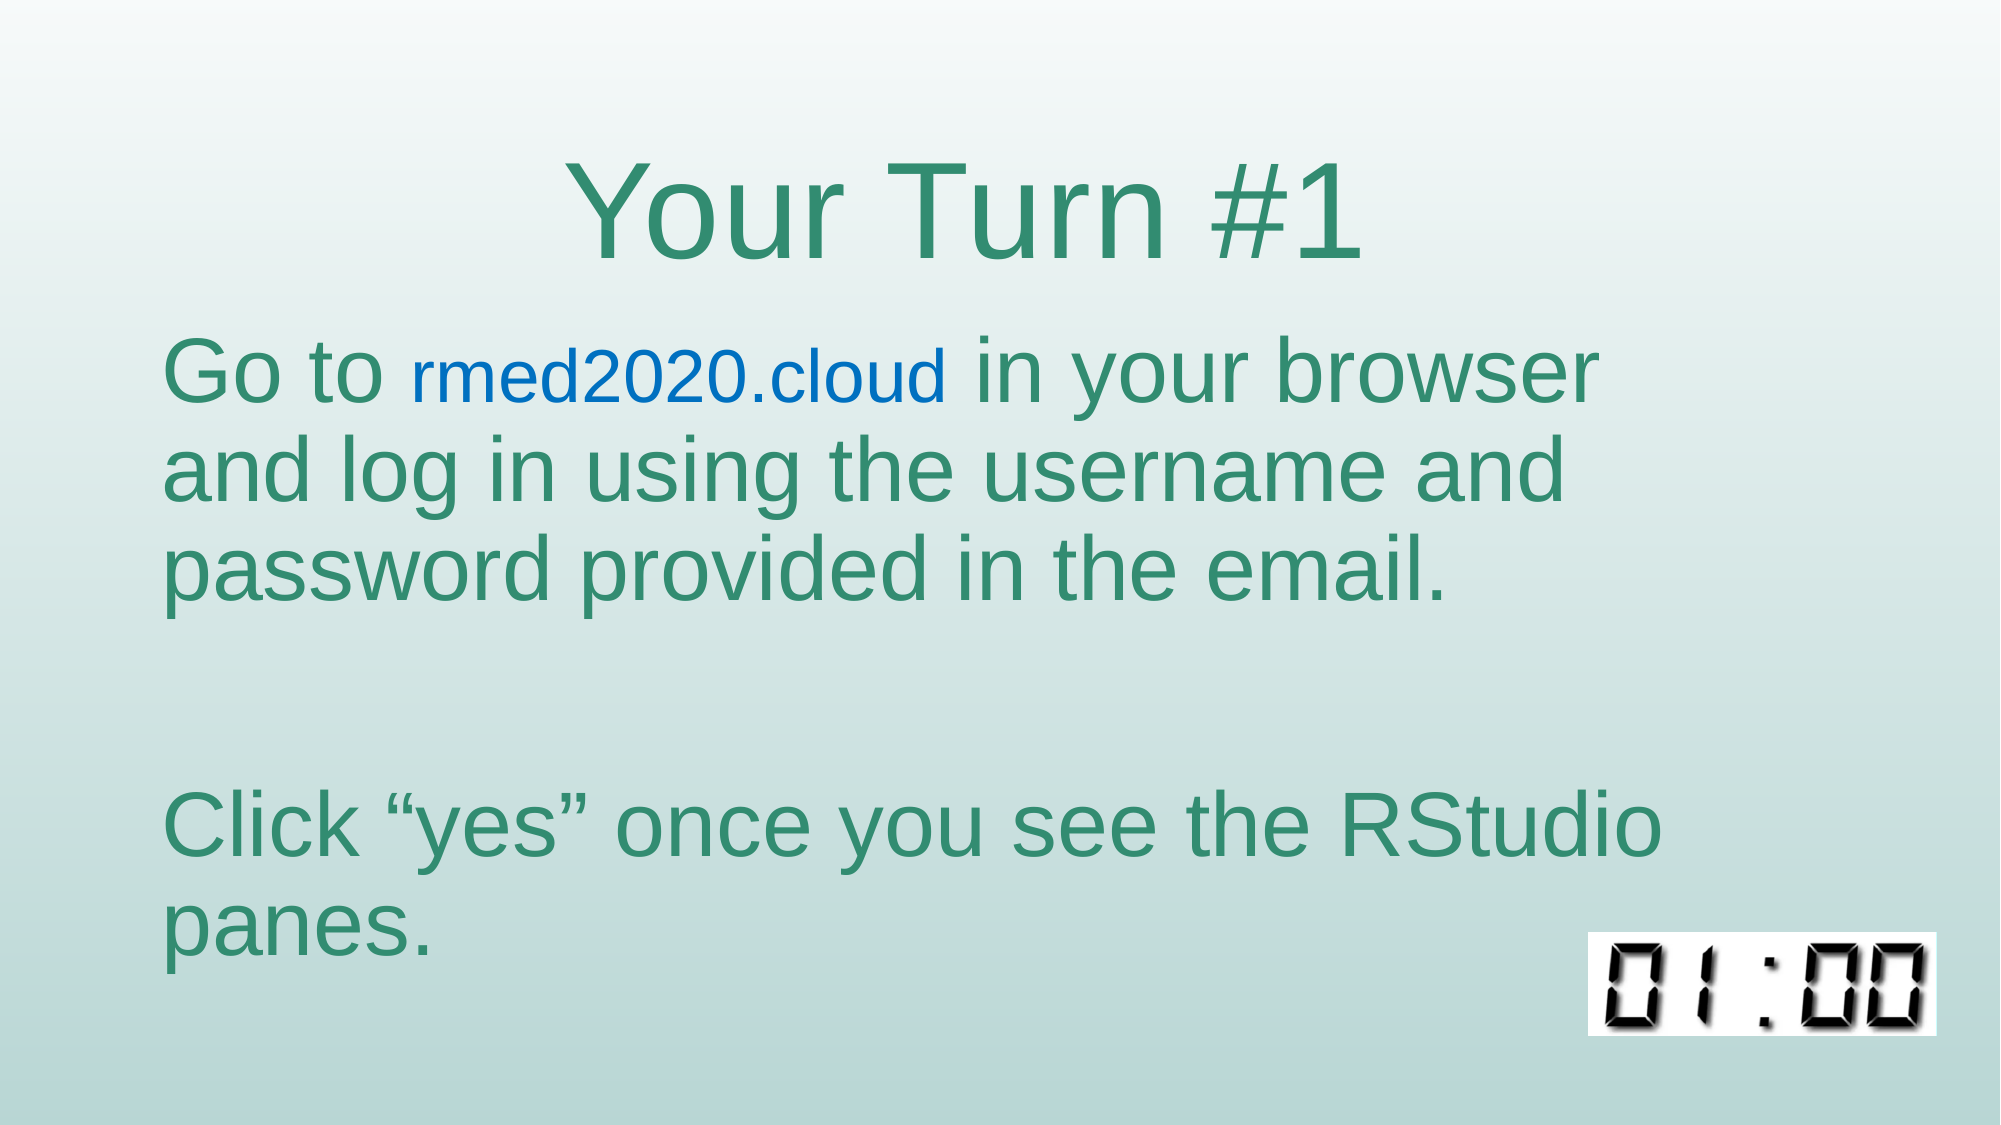

# Your Turn #1
Go to rmed2020.cloud in your browser and log in using the username and password provided in the email.

Click “yes” once you see the RStudio panes.